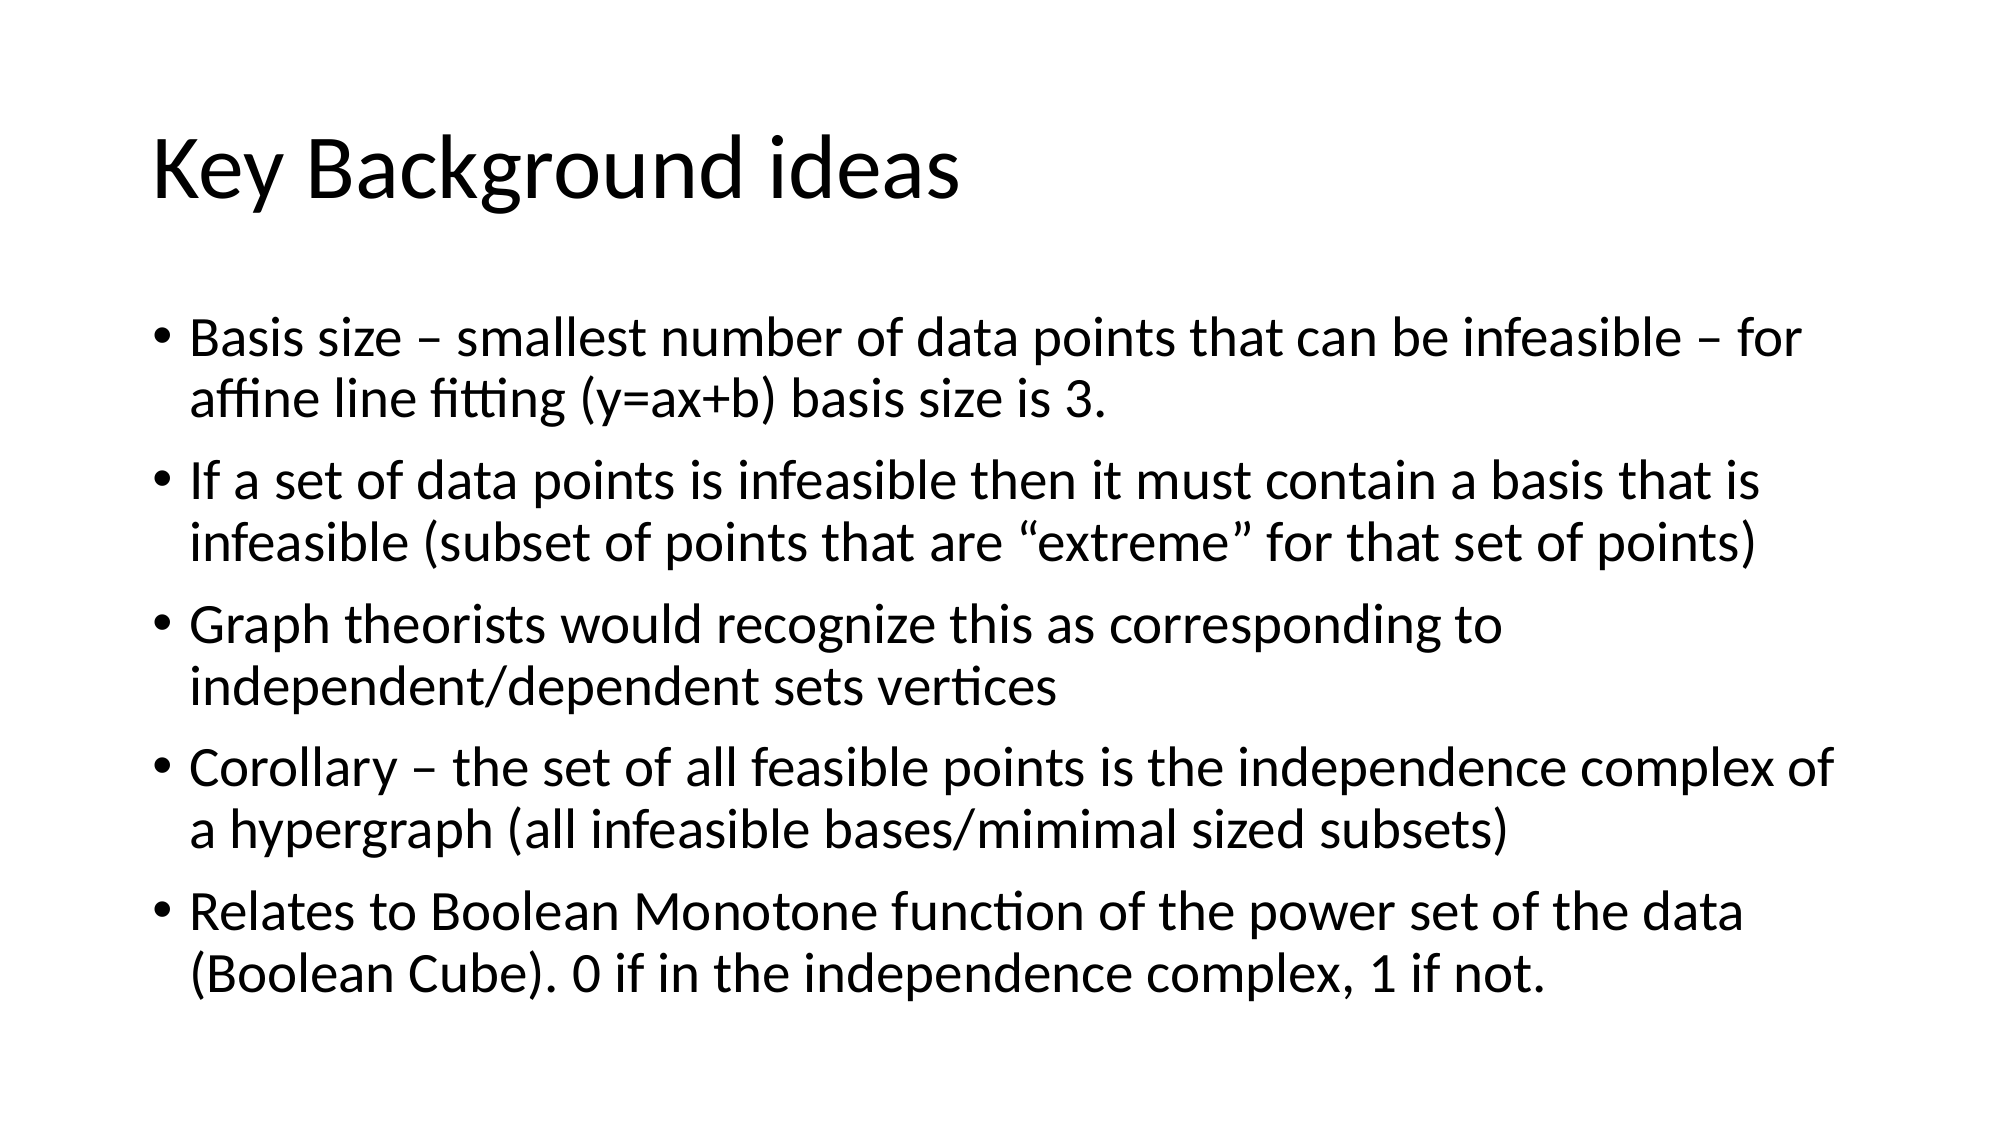

# Key Background ideas
Basis size – smallest number of data points that can be infeasible – for affine line fitting (y=ax+b) basis size is 3.
If a set of data points is infeasible then it must contain a basis that is infeasible (subset of points that are “extreme” for that set of points)
Graph theorists would recognize this as corresponding to independent/dependent sets vertices
Corollary – the set of all feasible points is the independence complex of a hypergraph (all infeasible bases/mimimal sized subsets)
Relates to Boolean Monotone function of the power set of the data (Boolean Cube). 0 if in the independence complex, 1 if not.